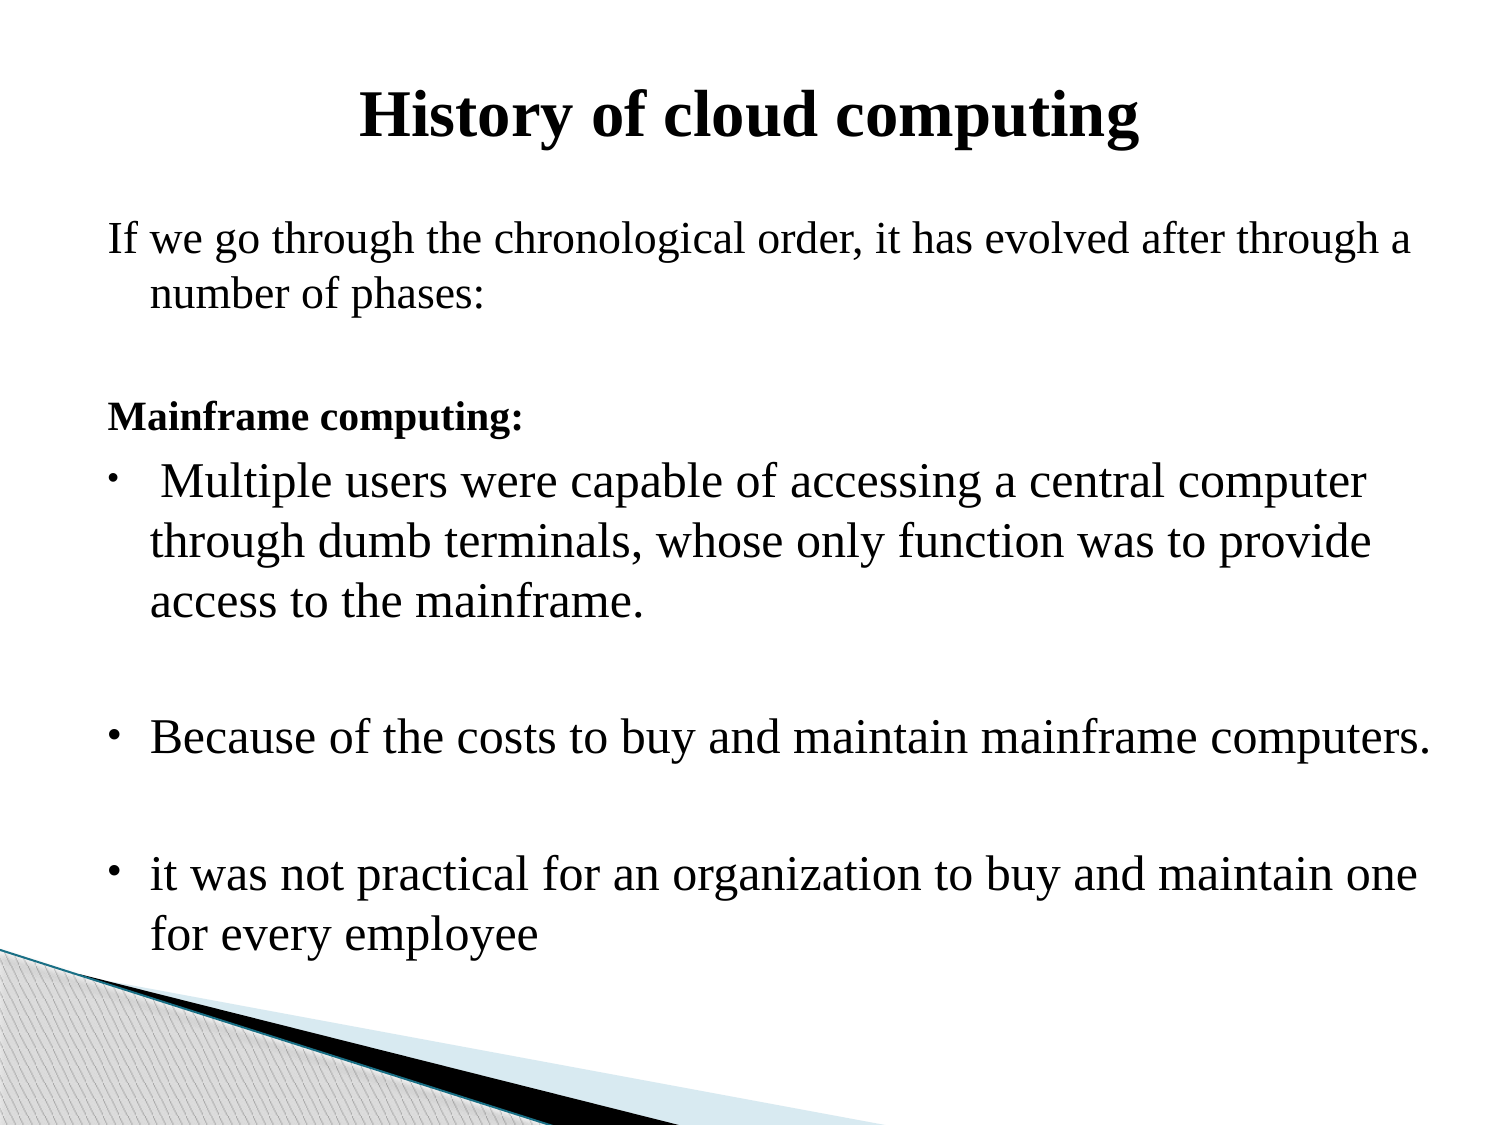

# History of cloud computing
If we go through the chronological order, it has evolved after through a number of phases:

Mainframe computing:
 Multiple users were capable of accessing a central computer through dumb terminals, whose only function was to provide access to the mainframe.

Because of the costs to buy and maintain mainframe computers.

it was not practical for an organization to buy and maintain one for every employee